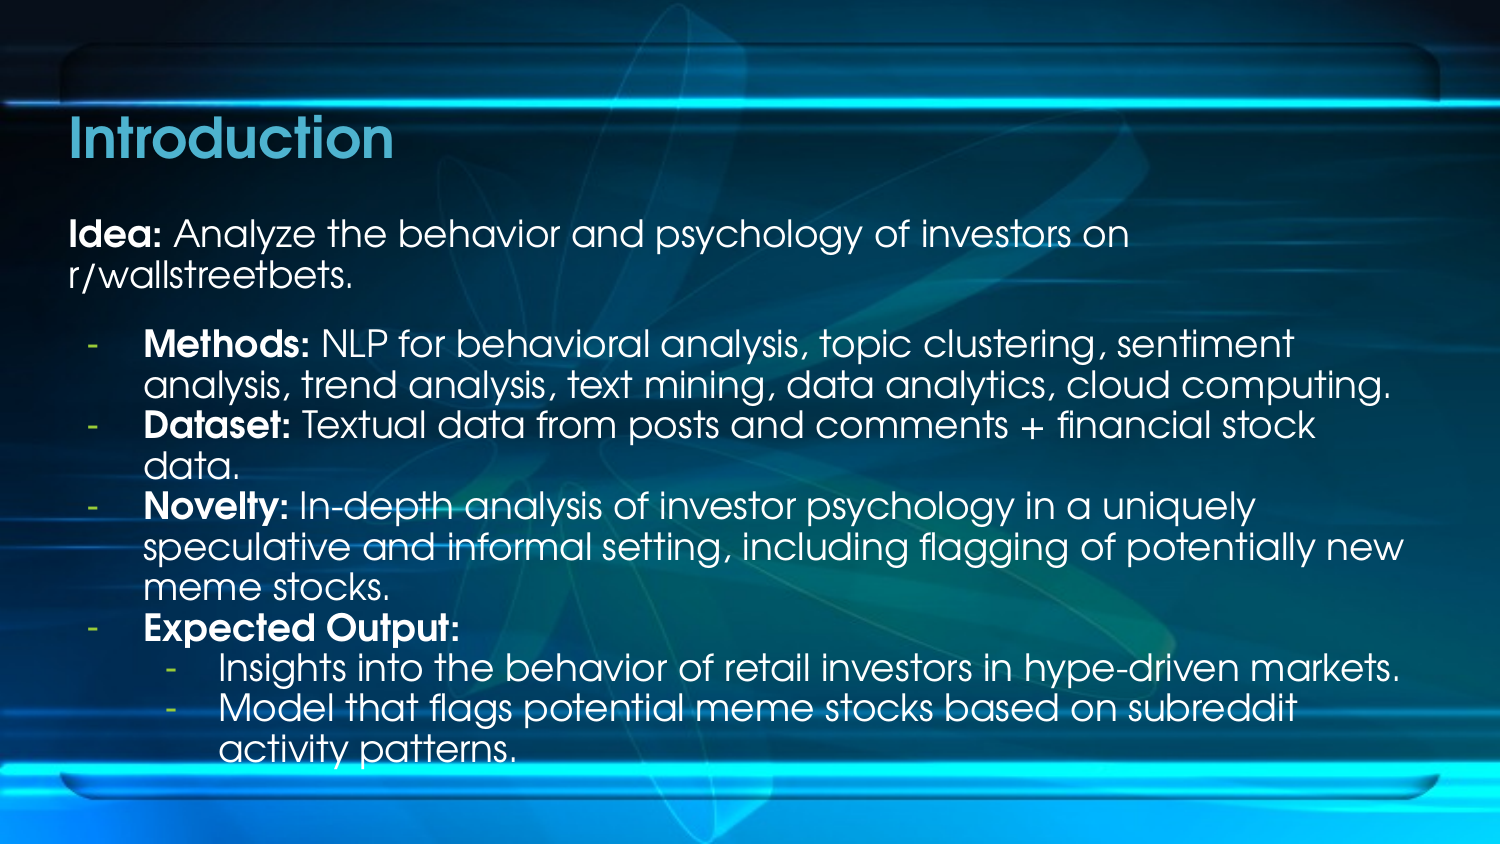

# Introduction
Idea: Analyze the behavior and psychology of investors on r/wallstreetbets.
Methods: NLP for behavioral analysis, topic clustering, sentiment analysis, trend analysis, text mining, data analytics, cloud computing.
Dataset: Textual data from posts and comments + financial stock data.
Novelty: In-depth analysis of investor psychology in a uniquely speculative and informal setting, including flagging of potentially new meme stocks.
Expected Output:
Insights into the behavior of retail investors in hype-driven markets.
Model that flags potential meme stocks based on subreddit activity patterns.